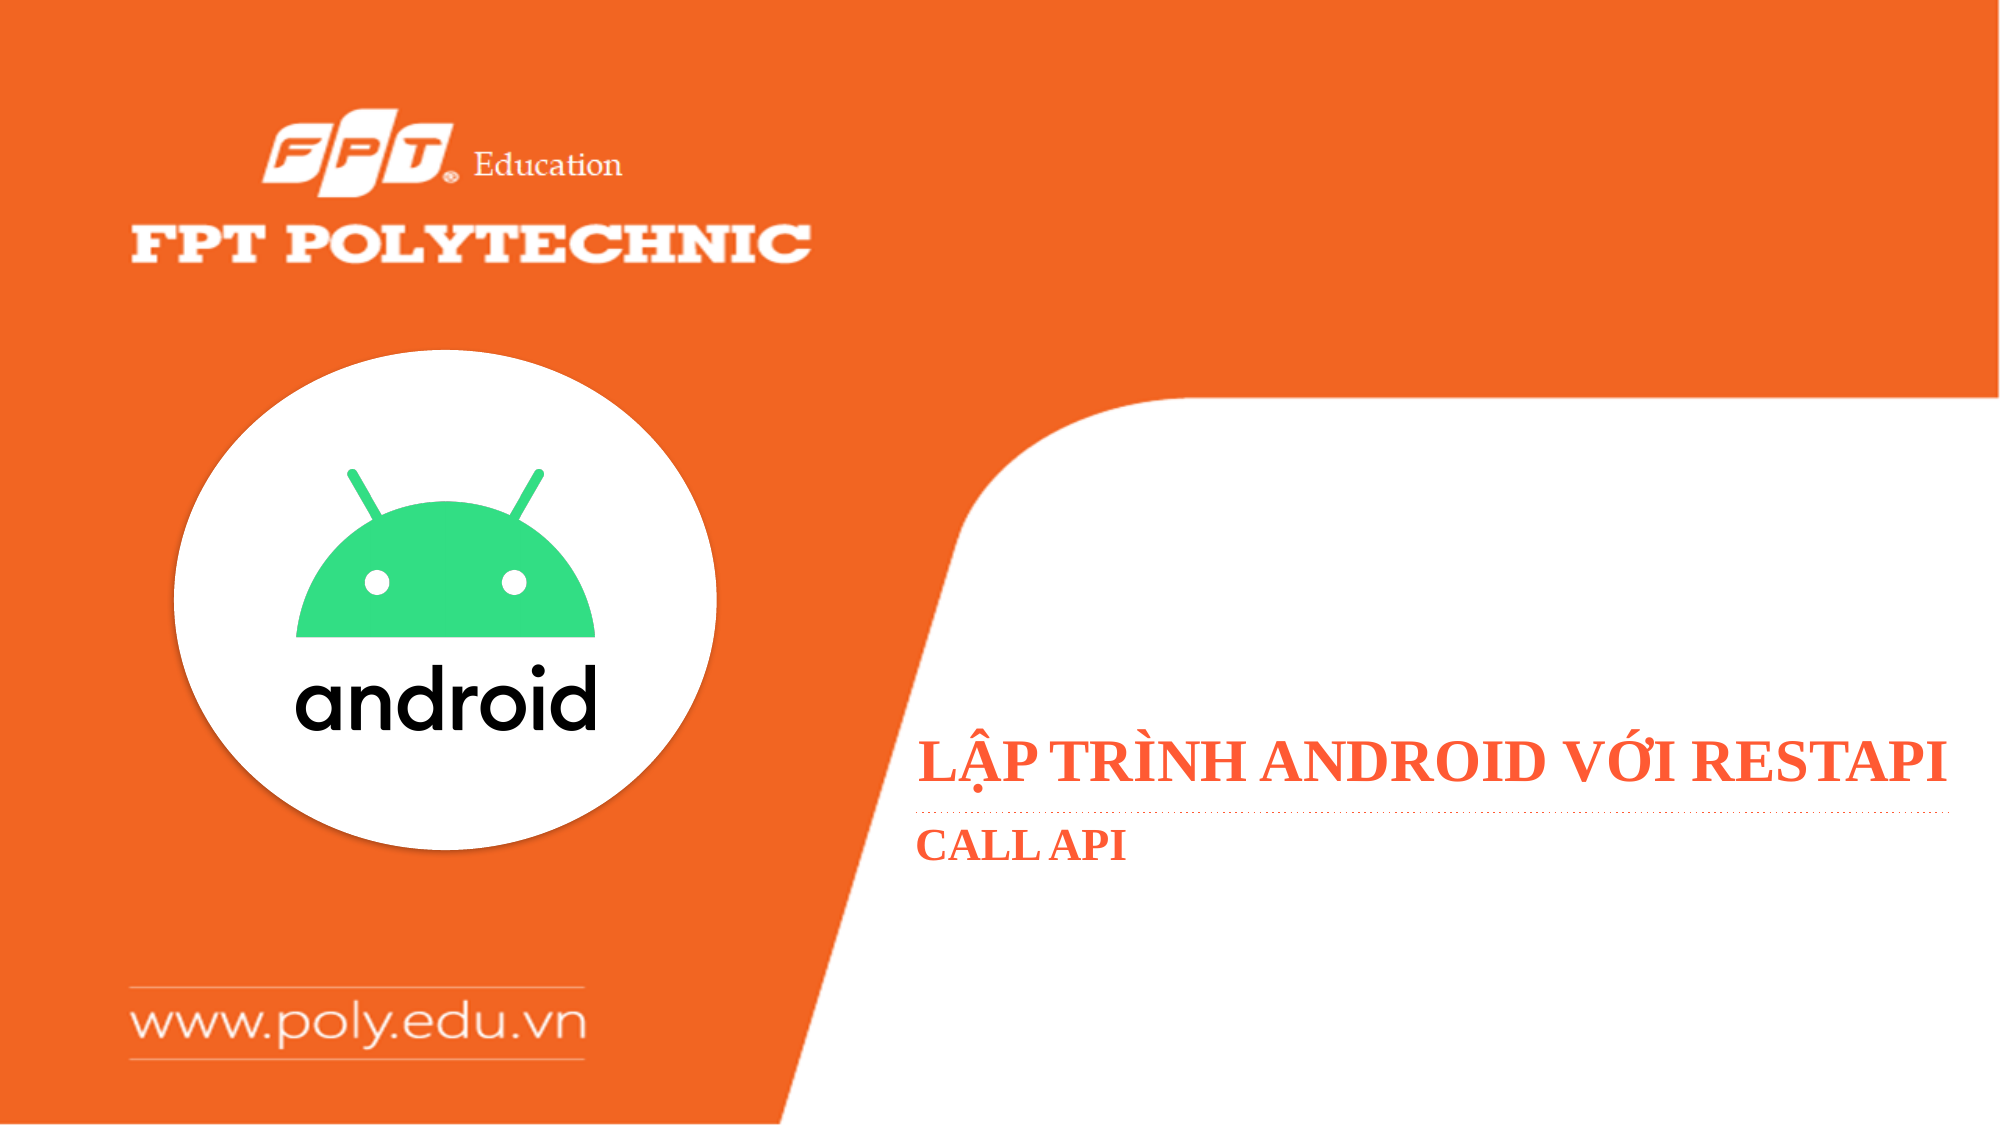

# LẬP TRÌNH ANDROID VỚI RESTAPI
call api